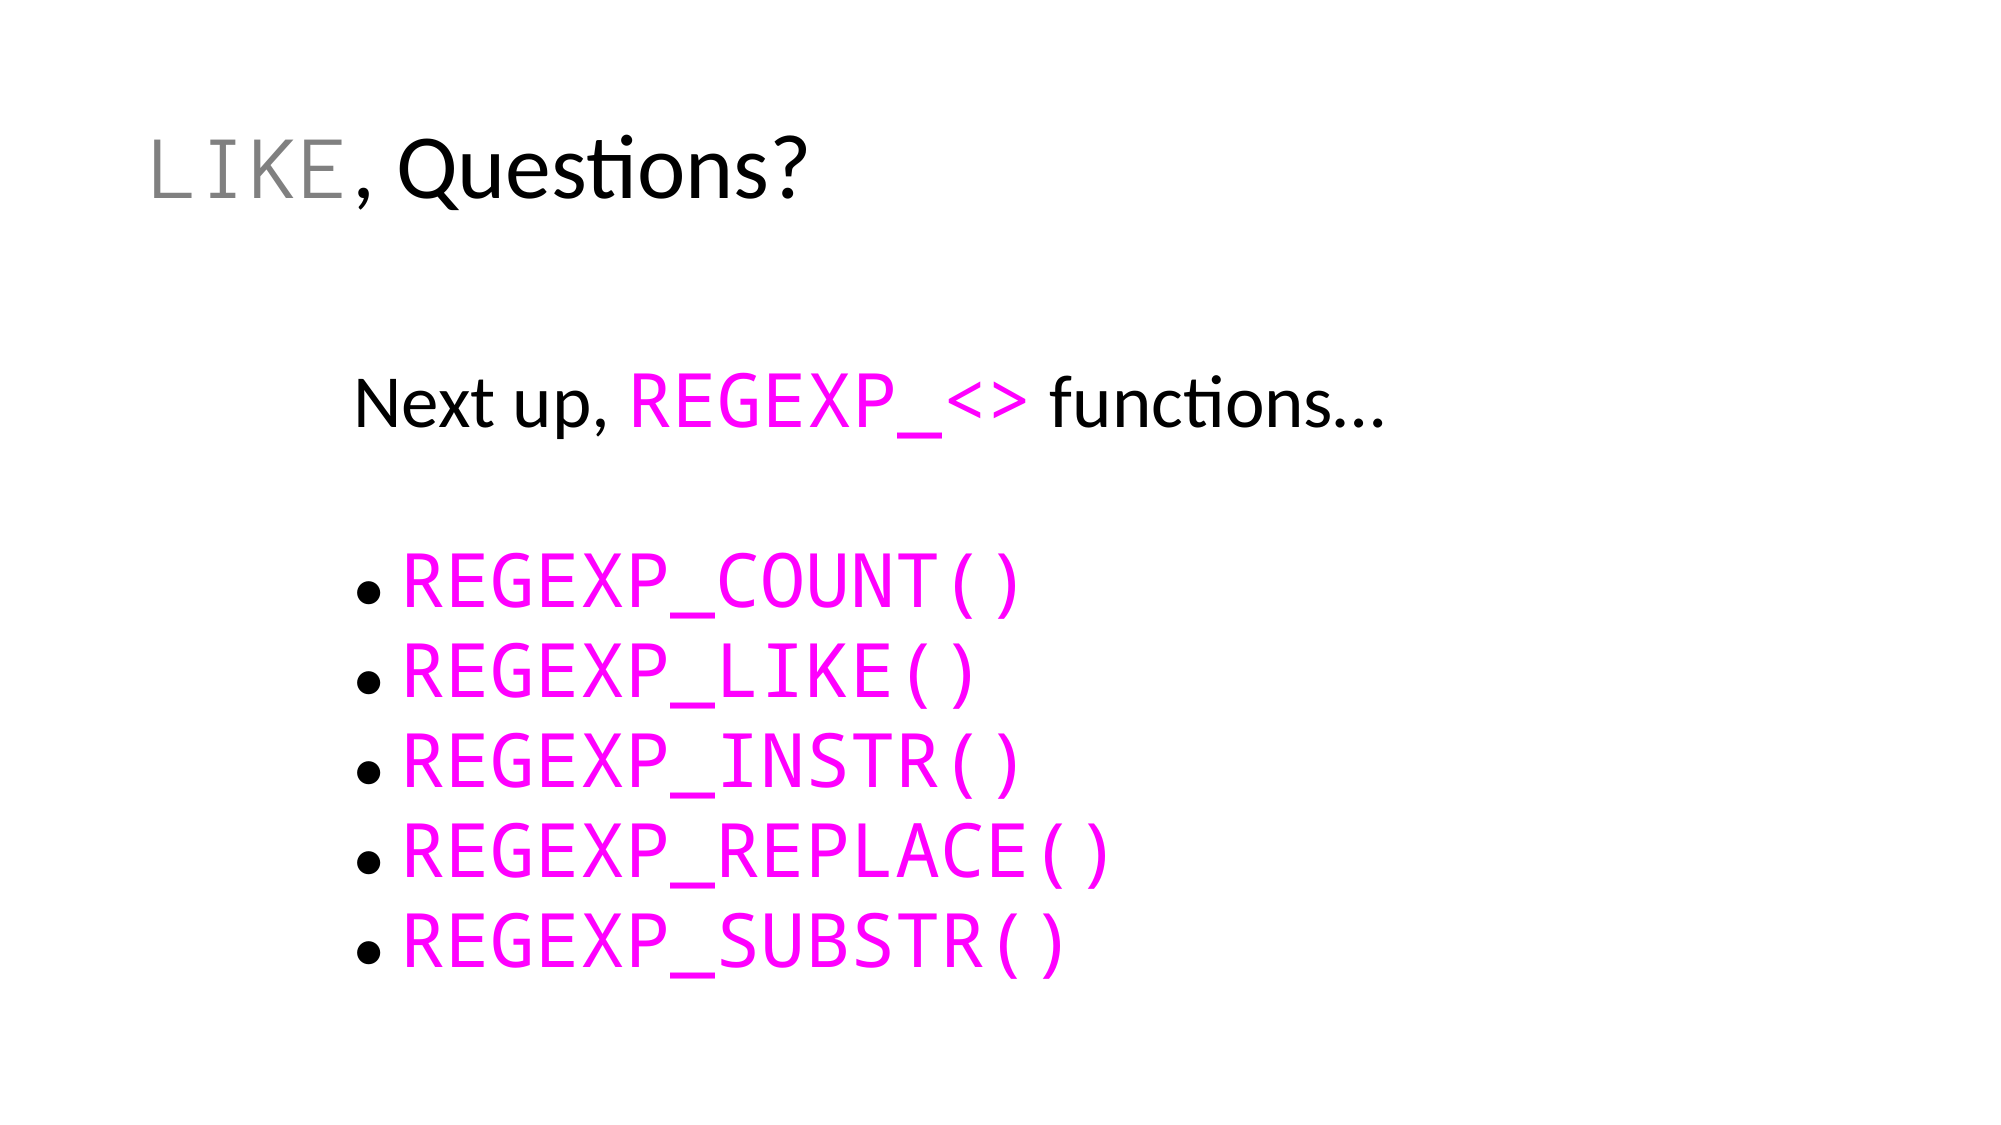

# LIKE, Questions?
Next up, REGEXP_<> functions…

● REGEXP_COUNT()
● REGEXP_LIKE()
● REGEXP_INSTR()
● REGEXP_REPLACE()
● REGEXP_SUBSTR()